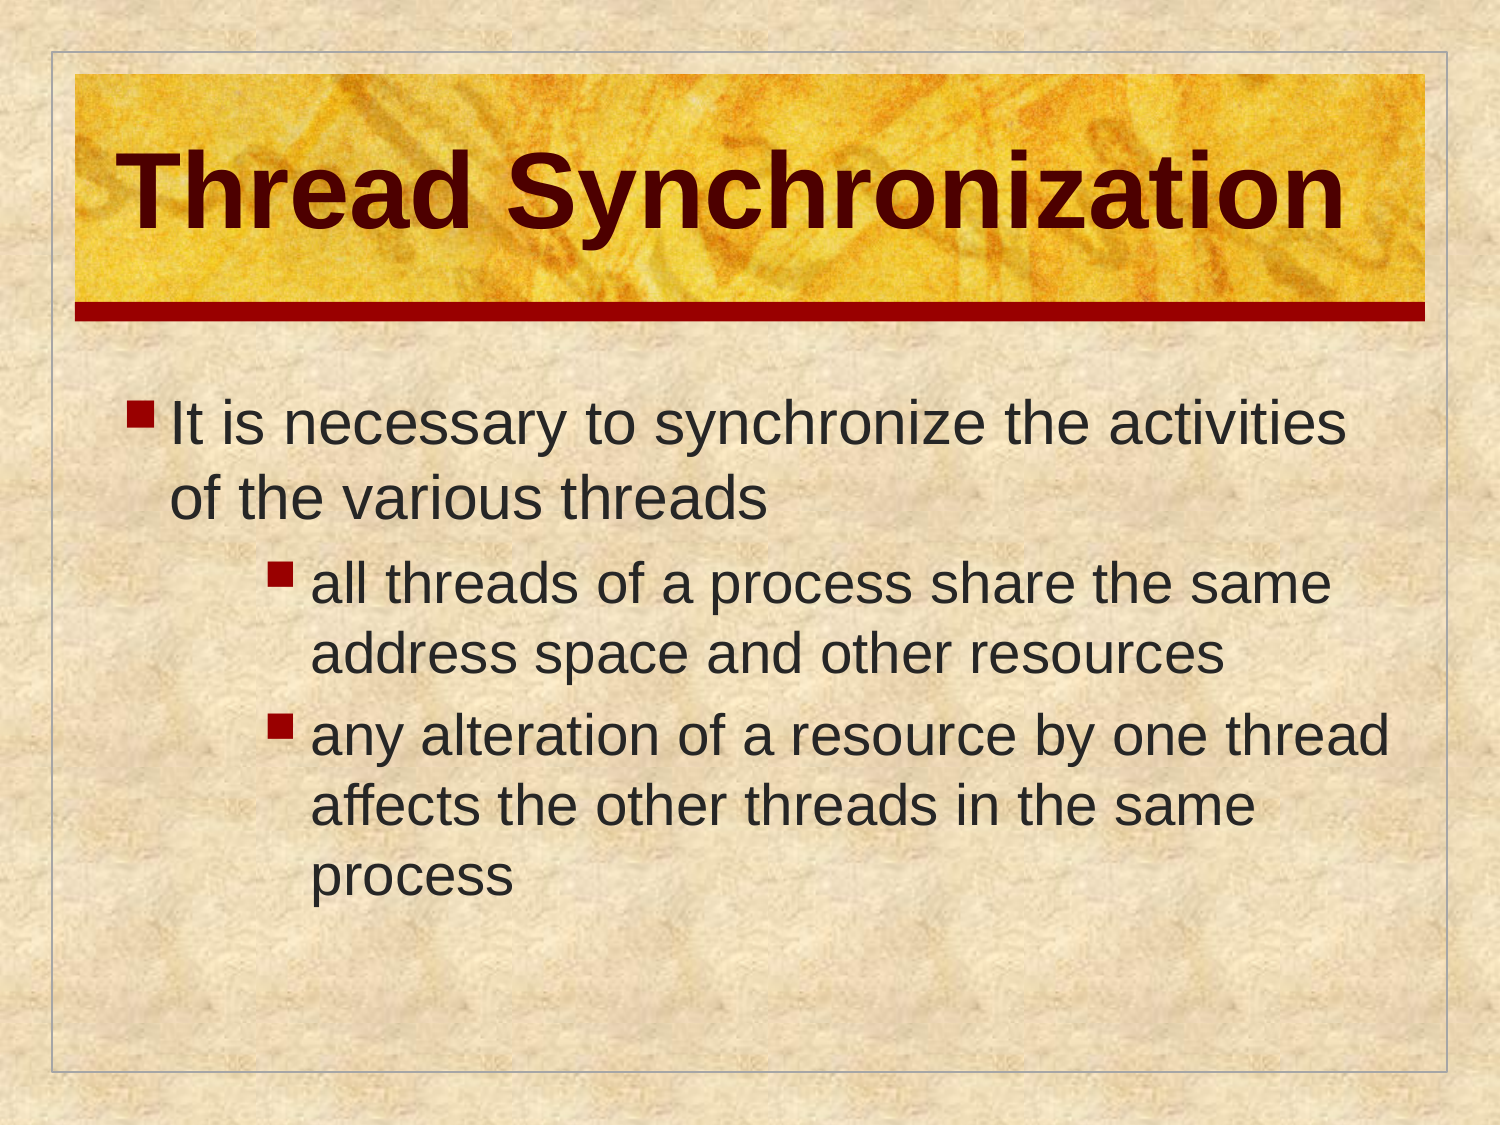

# Thread Synchronization
It is necessary to synchronize the activities of the various threads
all threads of a process share the same address space and other resources
any alteration of a resource by one thread affects the other threads in the same process